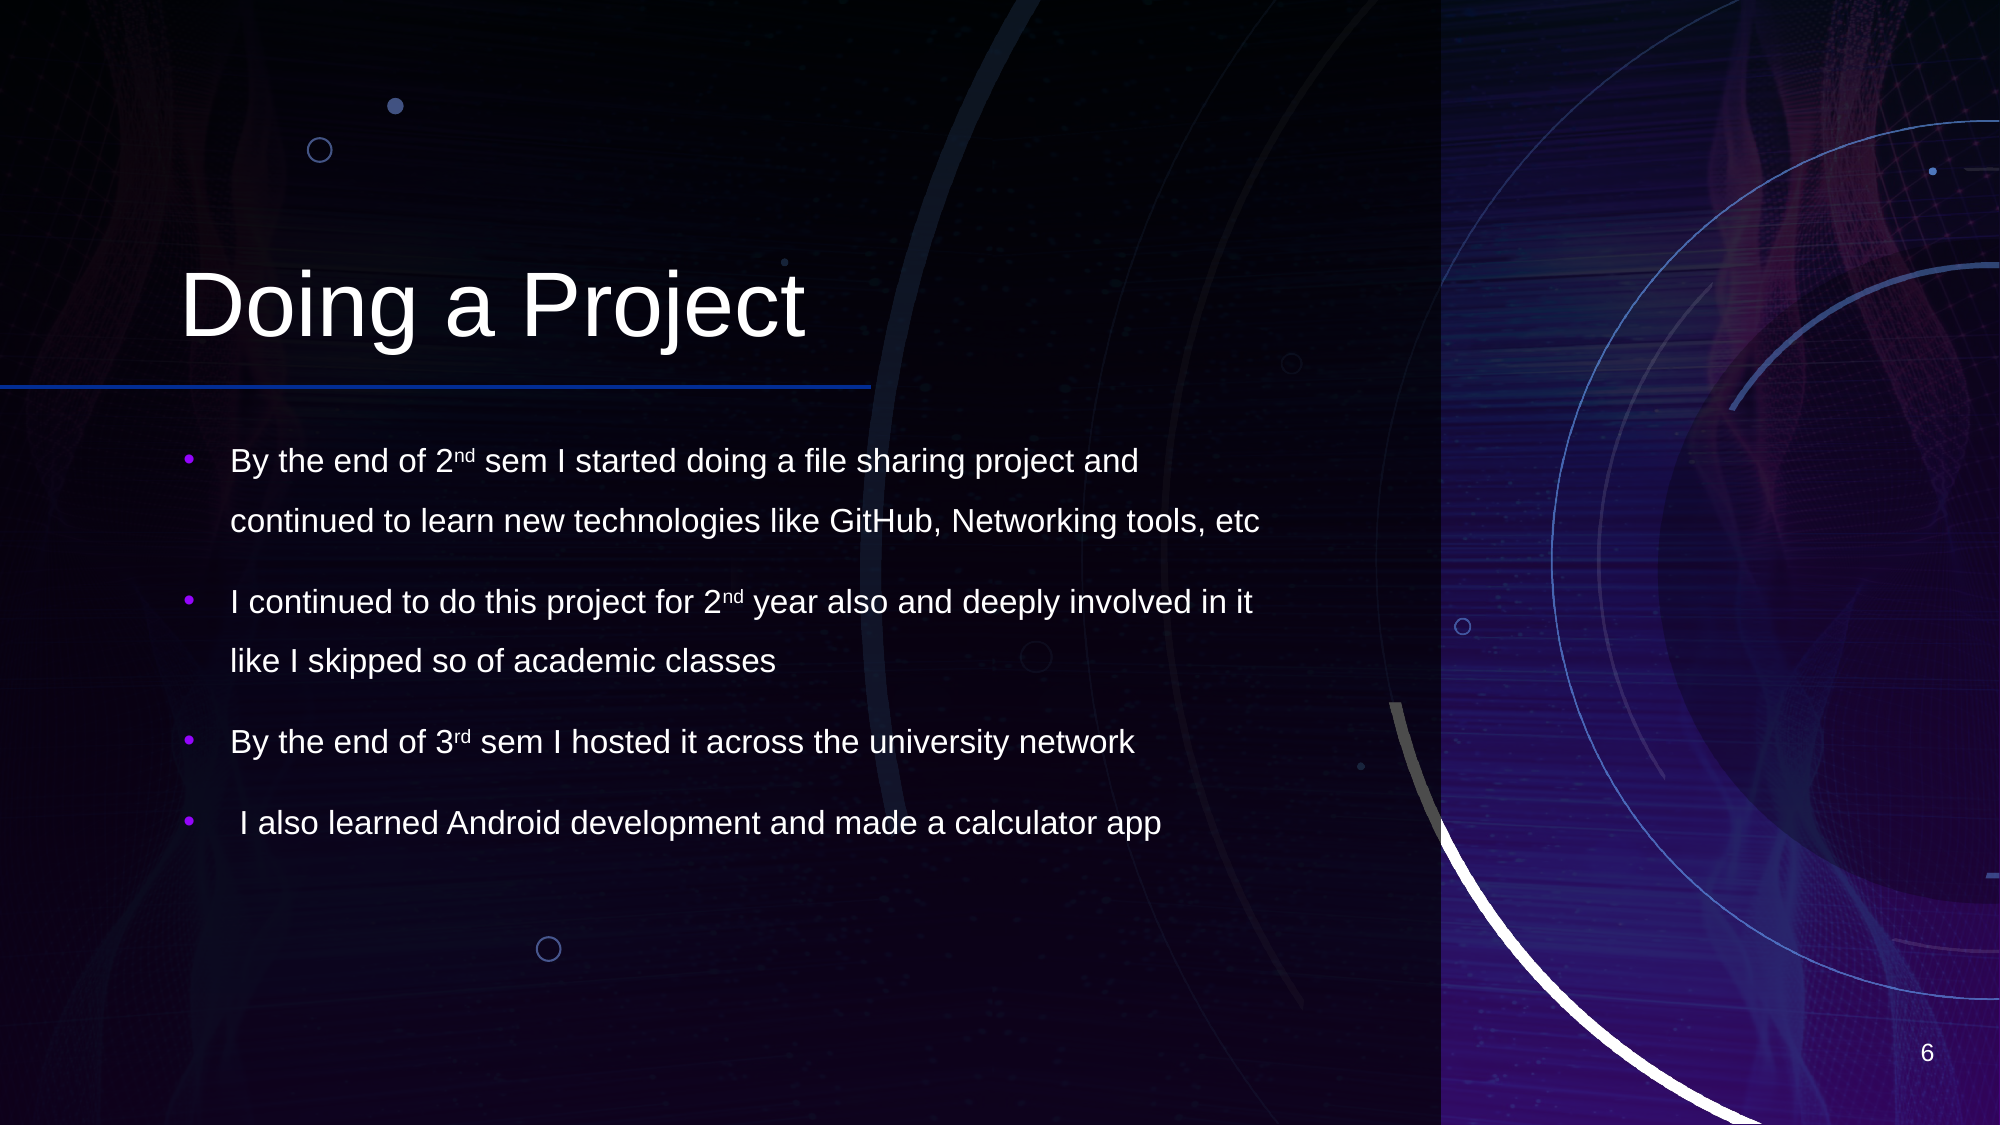

# Doing a Project
By the end of 2nd sem I started doing a file sharing project and continued to learn new technologies like GitHub, Networking tools, etc
I continued to do this project for 2nd year also and deeply involved in it like I skipped so of academic classes
By the end of 3rd sem I hosted it across the university network
 I also learned Android development and made a calculator app
6